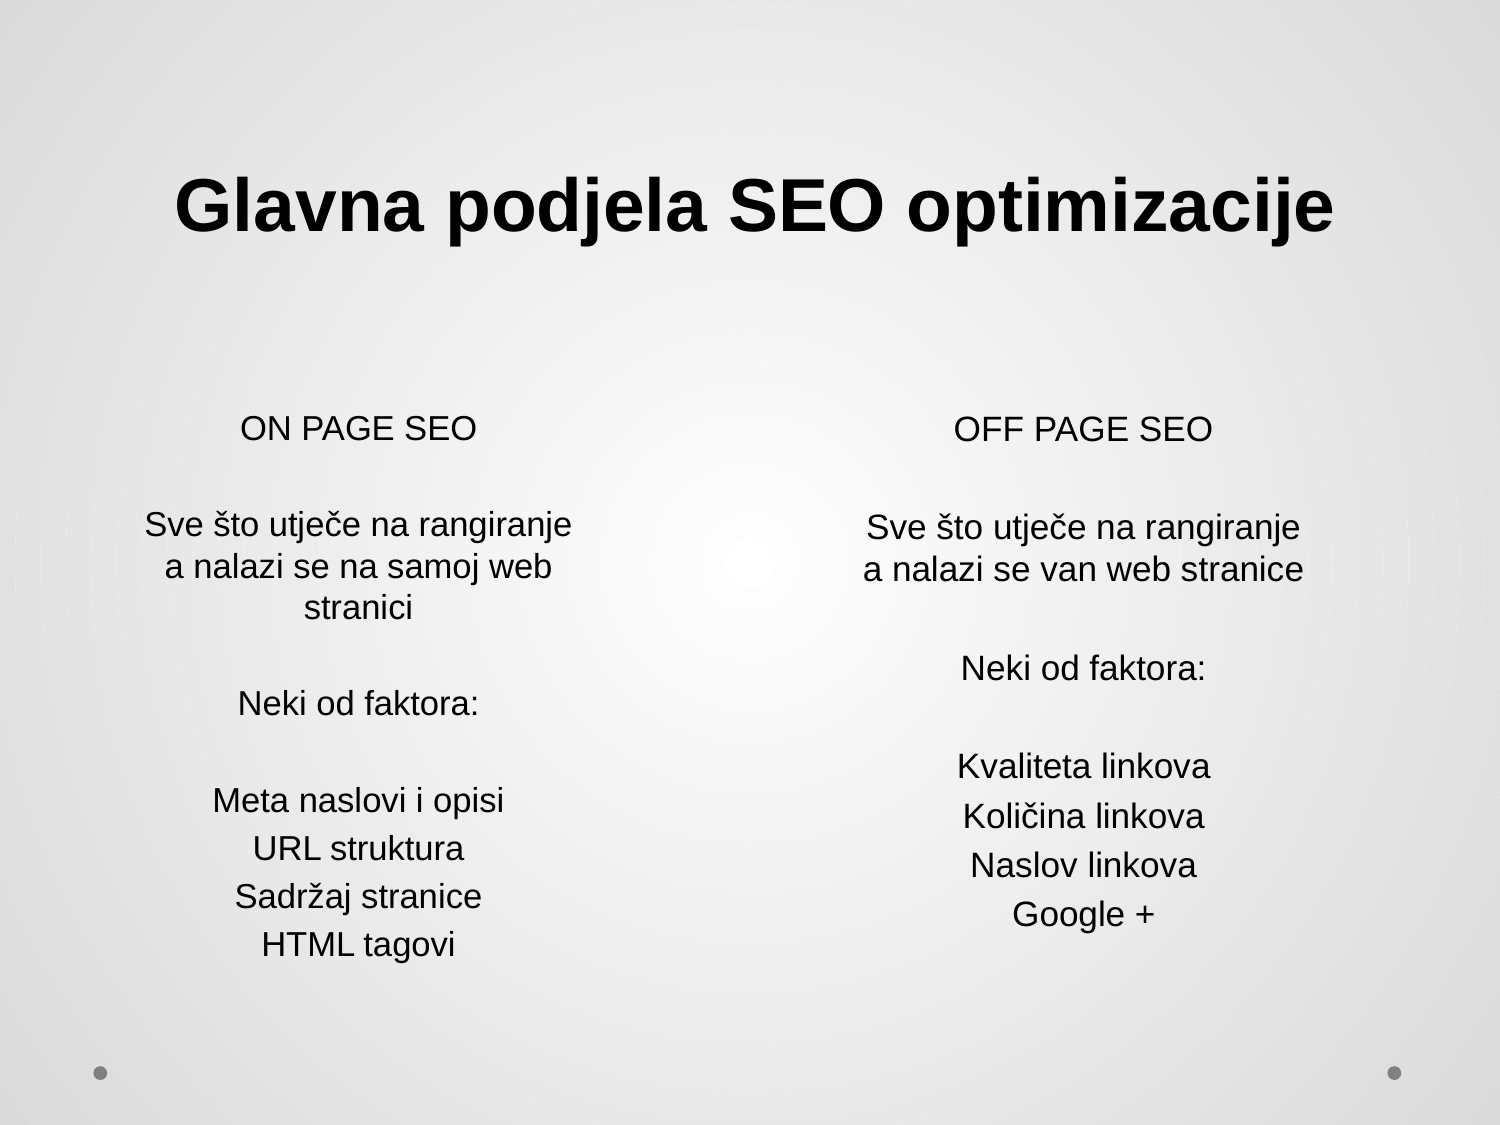

Glavna podjela SEO optimizacije
ON PAGE SEO

Sve što utječe na rangiranje a nalazi se na samoj web stranici

Neki od faktora:

Meta naslovi i opisi
URL struktura
Sadržaj stranice
HTML tagovi

OFF PAGE SEO

Sve što utječe na rangiranje a nalazi se van web stranice

Neki od faktora:

Kvaliteta linkova
Količina linkova
Naslov linkova
Google +